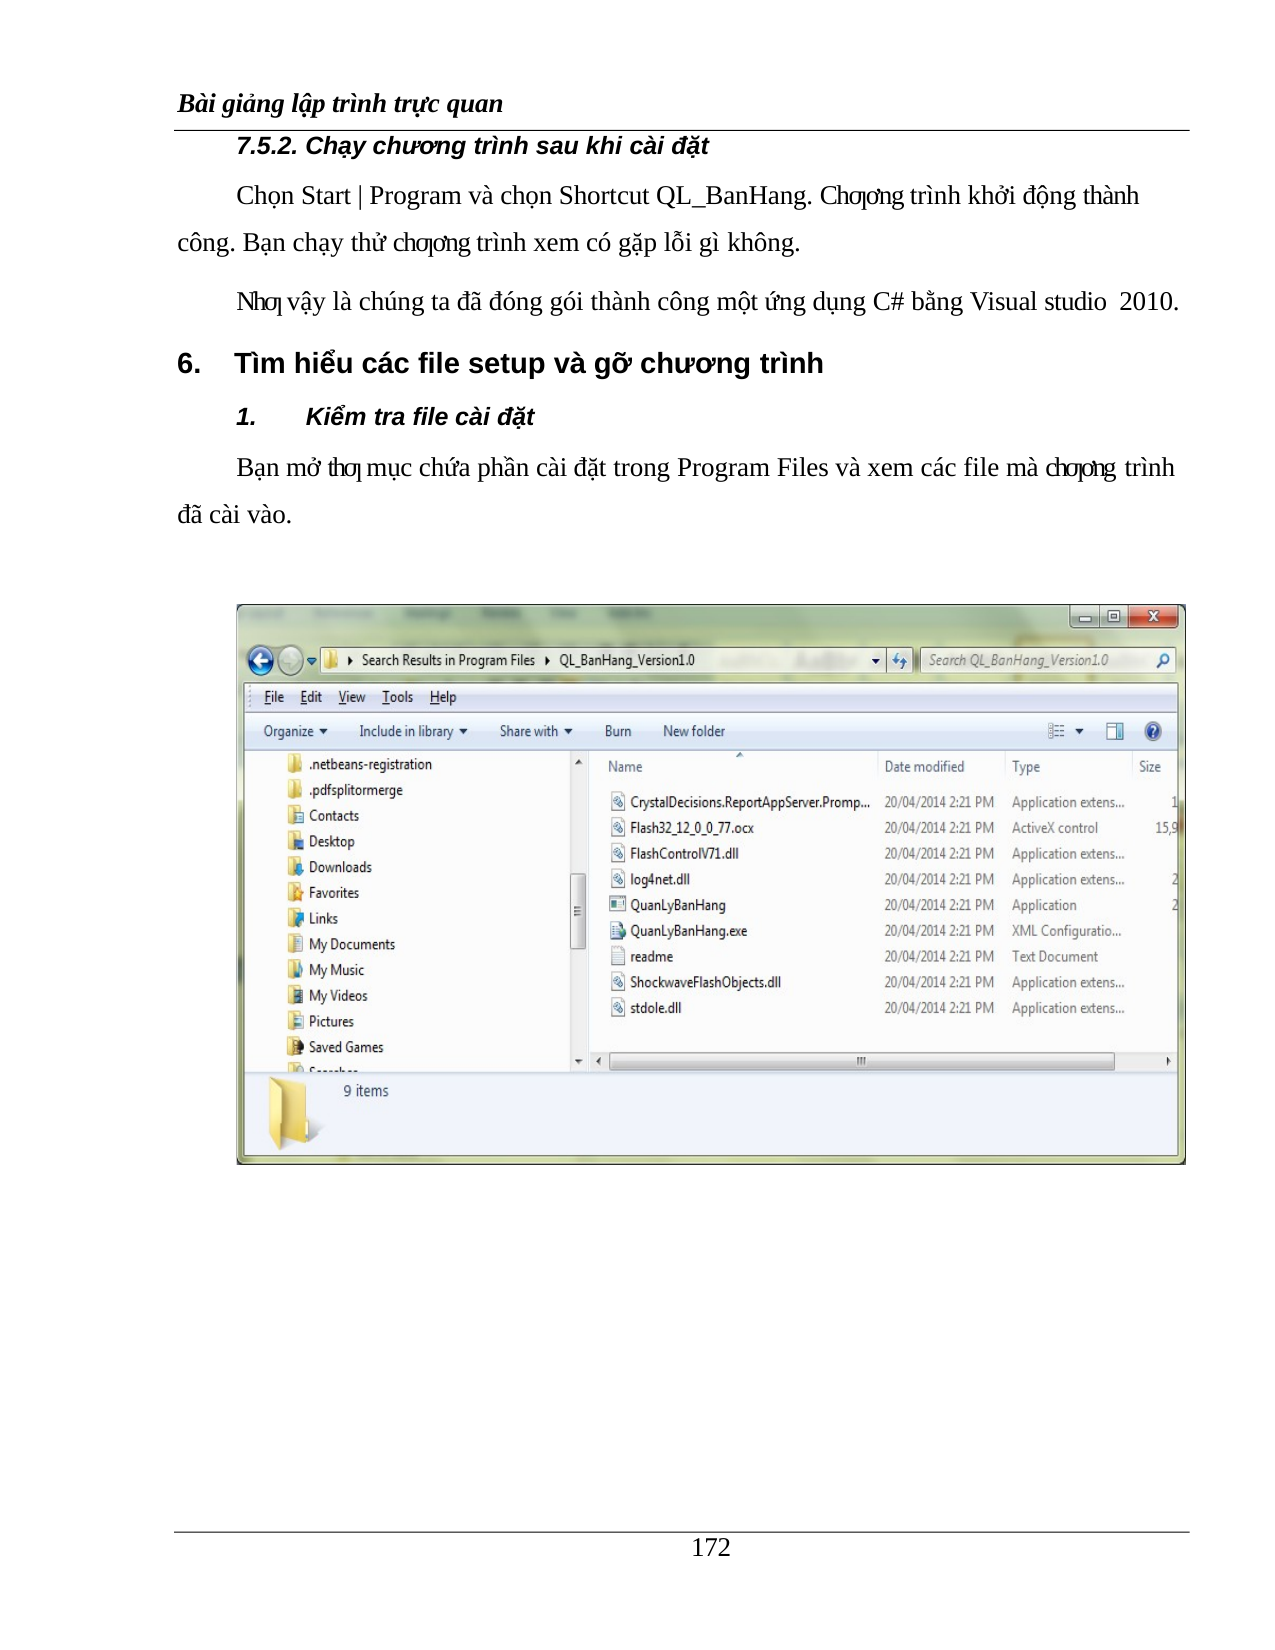

Bài giảng lập trình trực quan
7.5.2. Chạy chương trình sau khi cài đặt
Chọn Start | Program và chọn Shortcut QL_BanHang. Chƣơng trình khởi động thành  công. Bạn chạy thử chƣơng trình xem có gặp lỗi gì không.
Nhƣ vậy là chúng ta đã đóng gói thành công một ứng dụng C# bằng Visual studio  2010.

Tìm hiểu các file setup và gỡ chương trình
Kiểm tra file cài đặt
Bạn mở thƣ mục chứa phần cài đặt trong Program Files và xem các file mà chƣơng  trình đã cài vào.

172